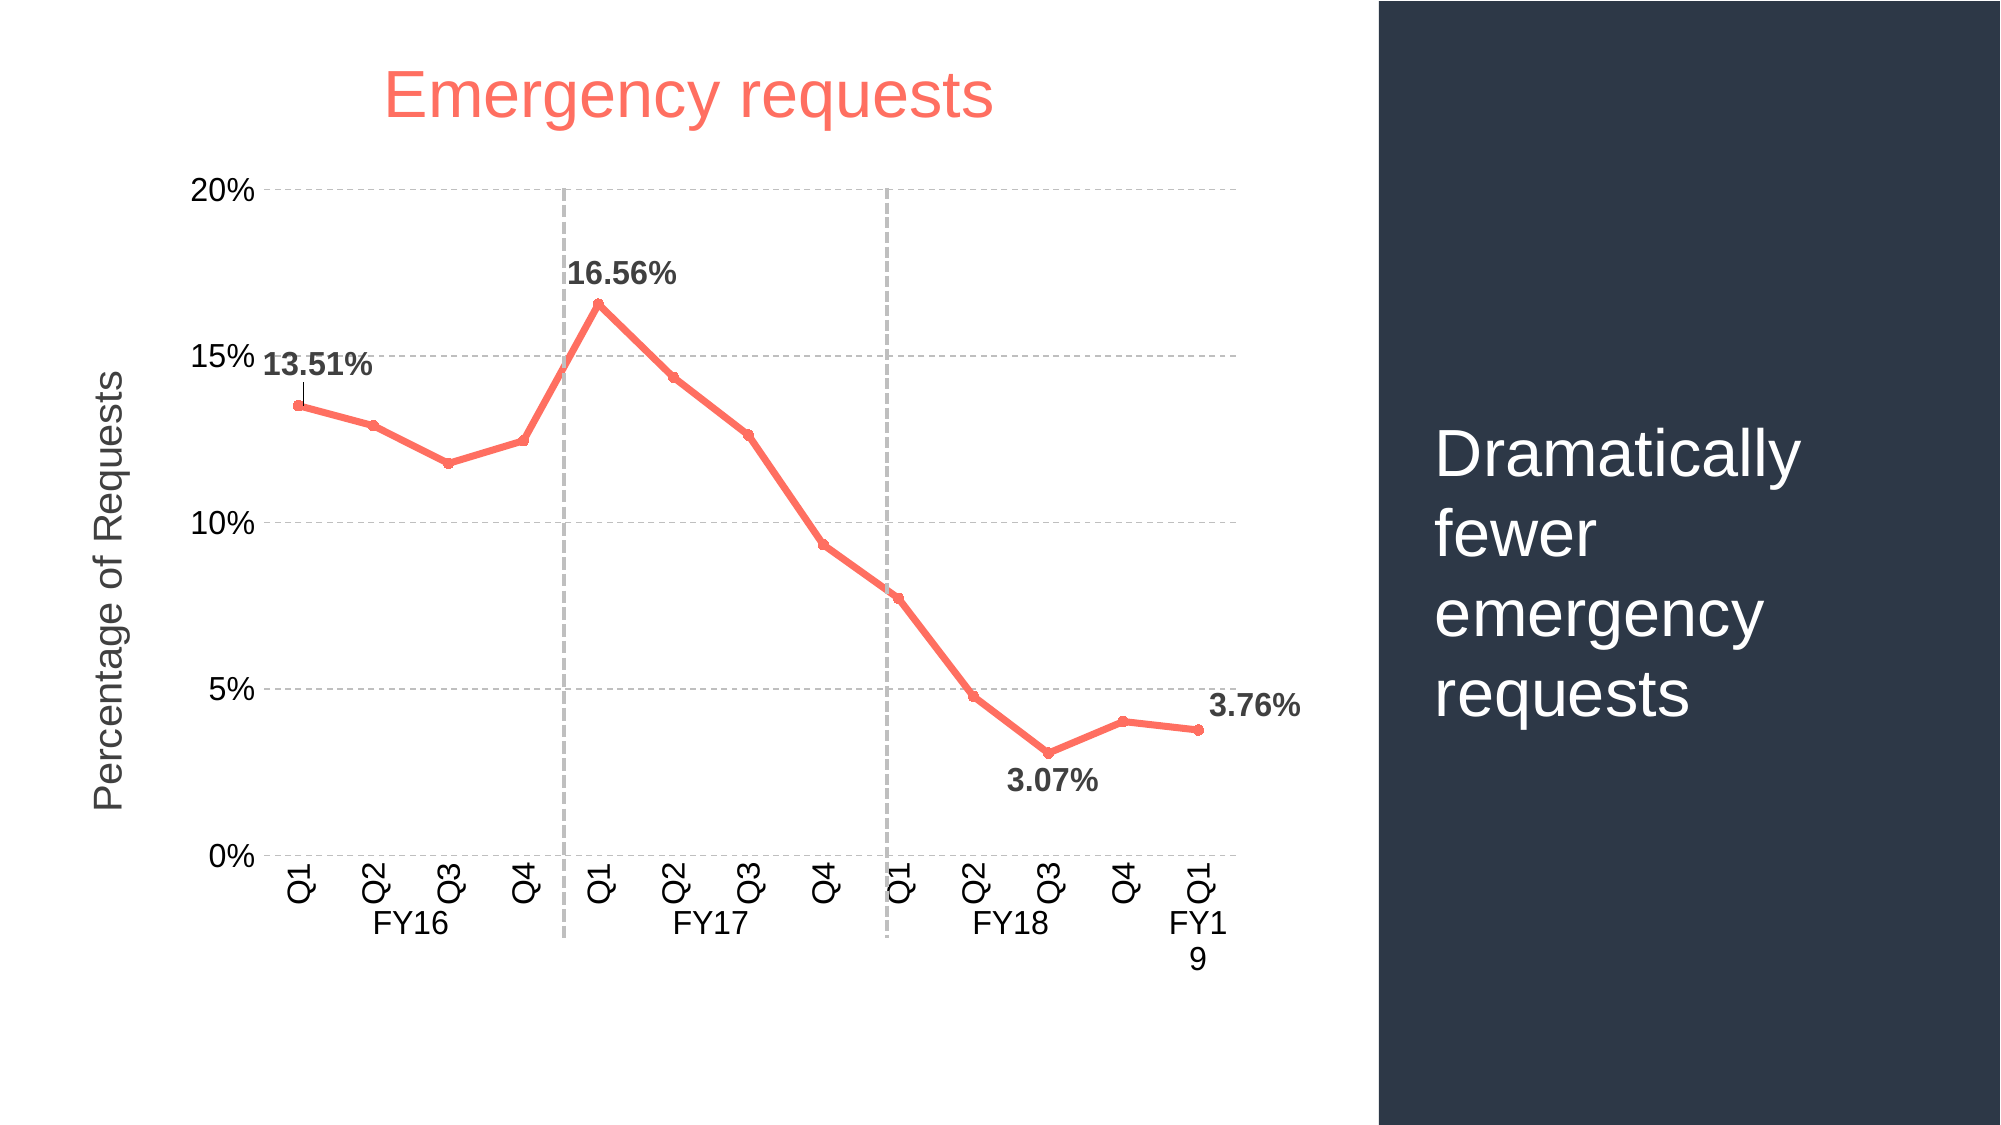

Four innovative uses
Emergency requests

### Chart

| Category | % Emergency Requests |
|---|---|
| Q1 | 0.13509911710811262 |
| Q2 | 0.12906592450861018 |
| Q3 | 0.11773472429210134 |
| Q4 | 0.12454050874871342 |
| Q1 | 0.16558756879248948 |
| Q2 | 0.14364820846905538 |
| Q3 | 0.12623561821422785 |
| Q4 | 0.0932899426623276 |
| Q1 | 0.07723995880535531 |
| Q2 | 0.04776600026834832 |
| Q3 | 0.030709101060859854 |
| Q4 | 0.04020237932449063 |
| Q1 | 0.03763682711051132 |
Dramatically fewer emergency requests